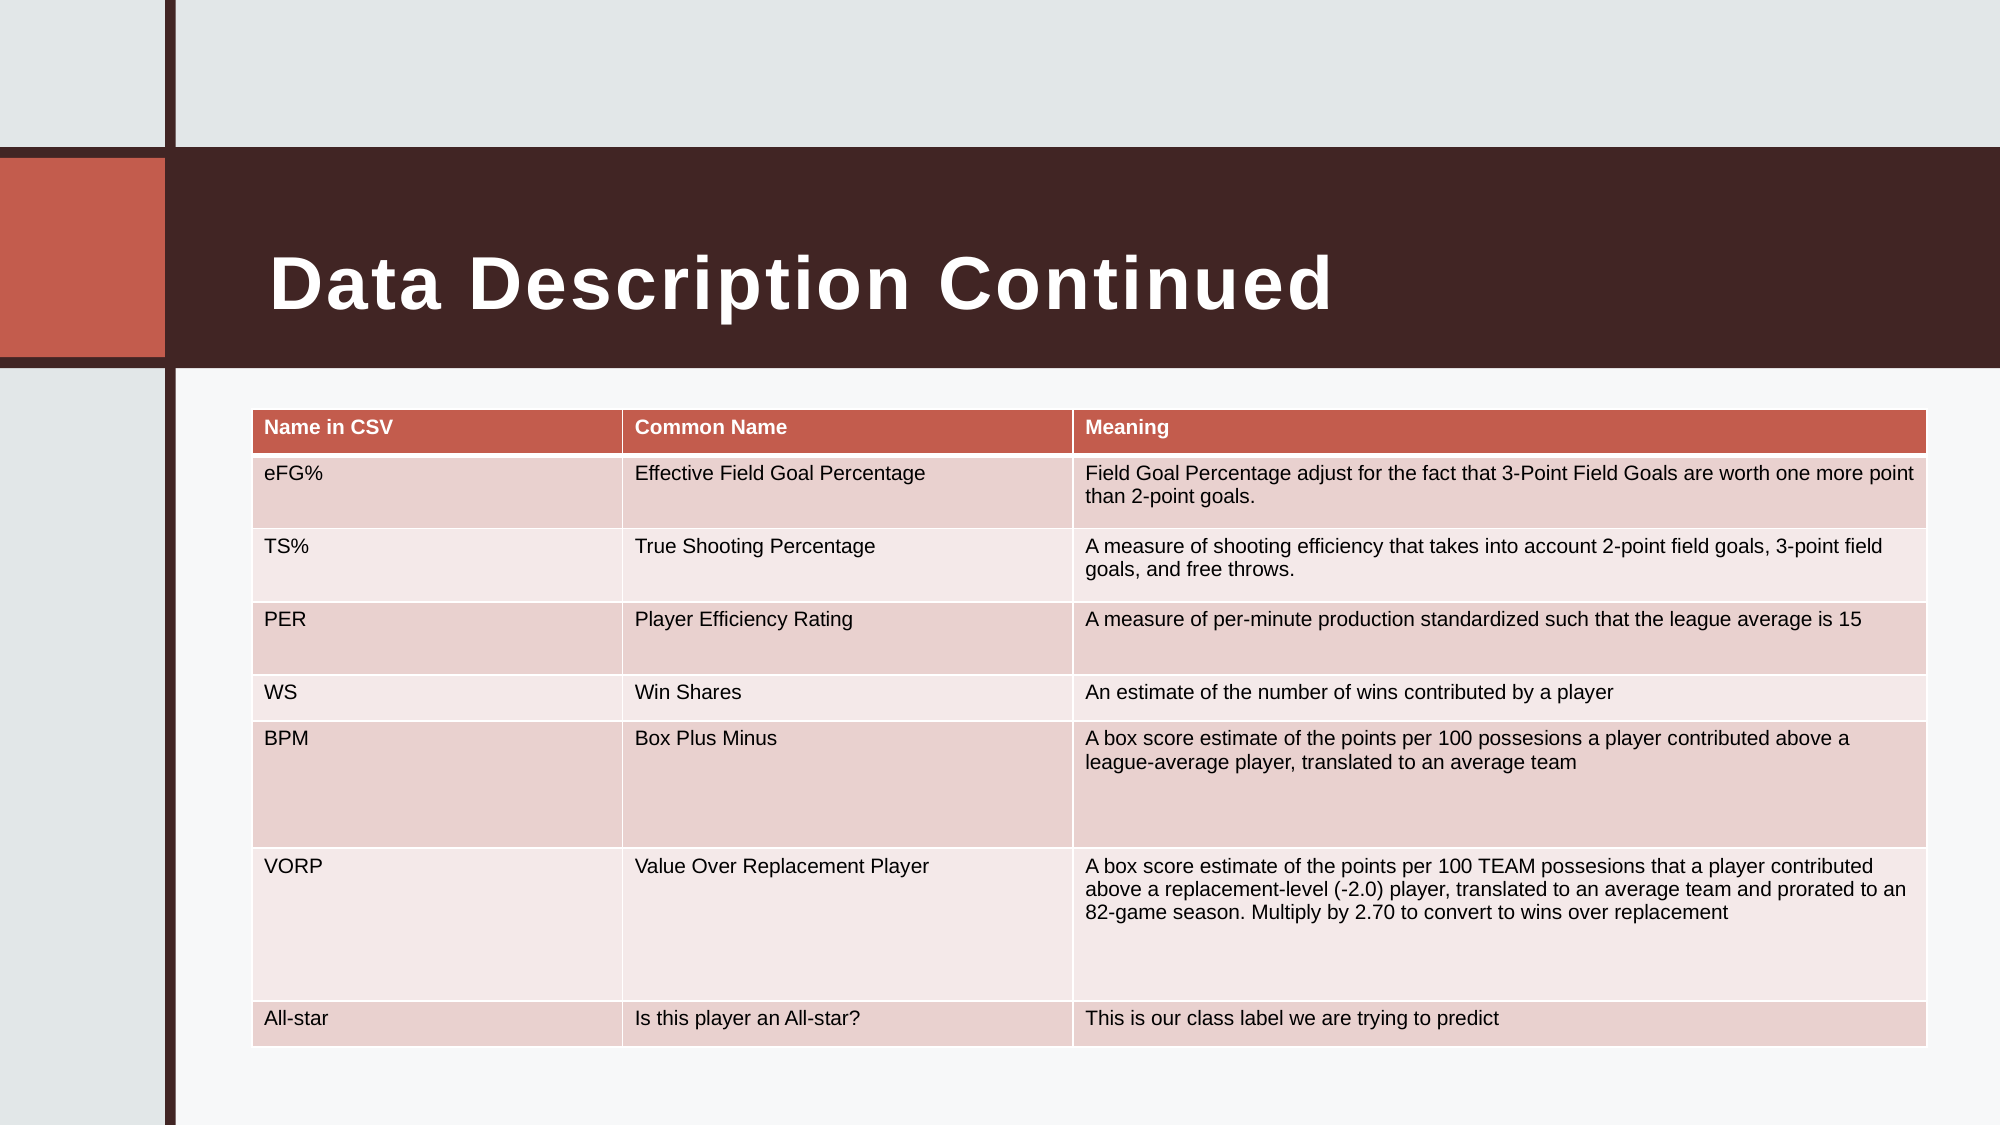

# Data Description Continued

| Name in CSV | Common Name | Meaning |
| --- | --- | --- |
| eFG% | Effective Field Goal Percentage | Field Goal Percentage adjust for the fact that 3-Point Field Goals are worth one more point than 2-point goals. |
| TS% | True Shooting Percentage | A measure of shooting efficiency that takes into account 2-point field goals, 3-point field goals, and free throws. |
| PER | Player Efficiency Rating | A measure of per-minute production standardized such that the league average is 15 |
| WS | Win Shares | An estimate of the number of wins contributed by a player |
| BPM | Box Plus Minus | A box score estimate of the points per 100 possesions a player contributed above a league-average player, translated to an average team |
| VORP | Value Over Replacement Player | A box score estimate of the points per 100 TEAM possesions that a player contributed above a replacement-level (-2.0) player, translated to an average team and prorated to an 82-game season. Multiply by 2.70 to convert to wins over replacement |
| All-star | Is this player an All-star? | This is our class label we are trying to predict |